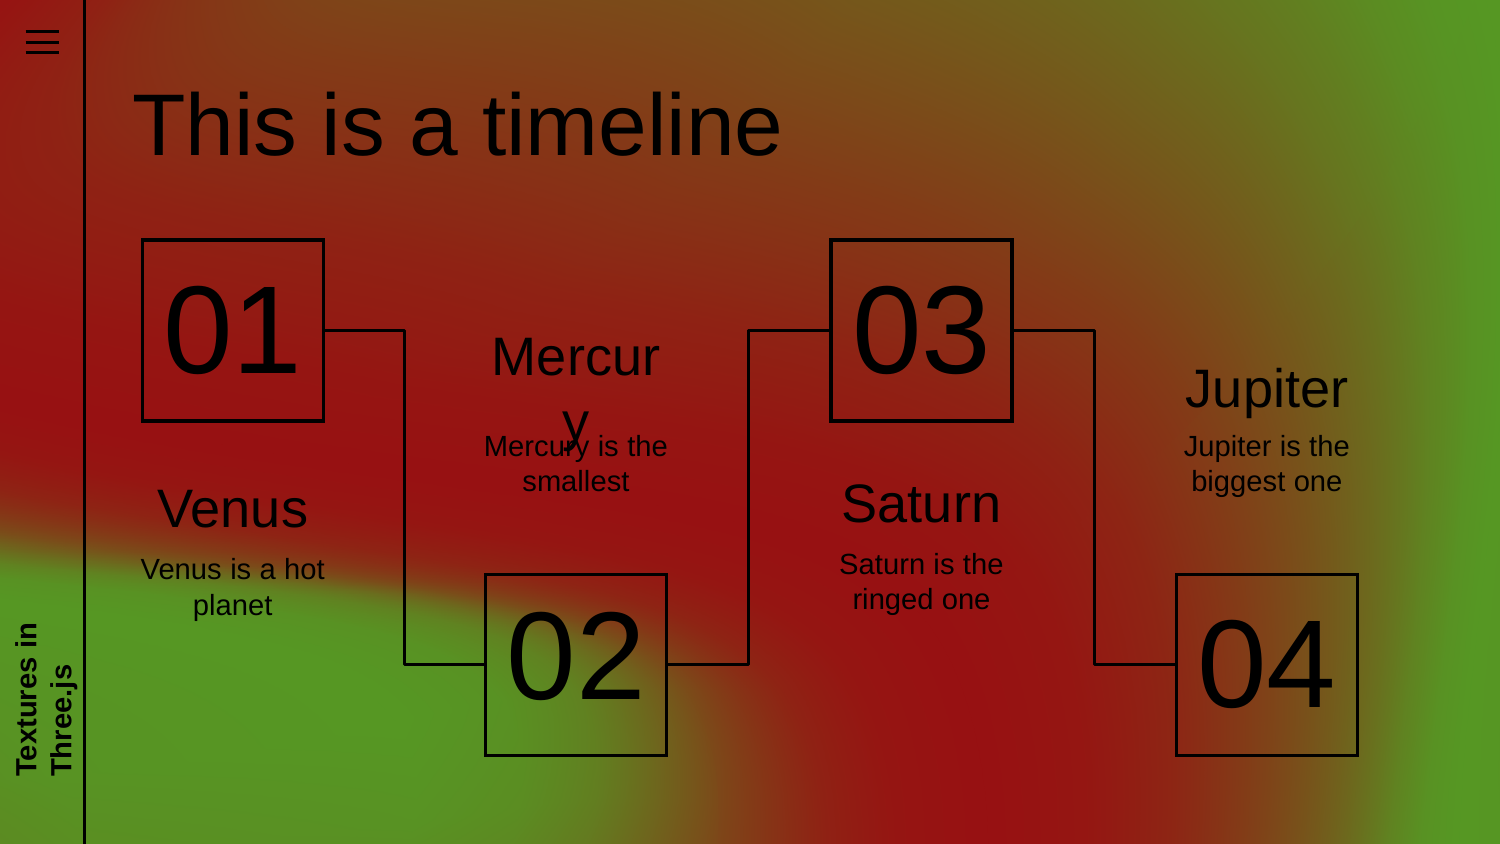

# This is a timeline
01
03
Mercury
Jupiter
Jupiter is the biggest one
Mercury is the smallest
Venus
Saturn
Saturn is the ringed one
Venus is a hot planet
02
04